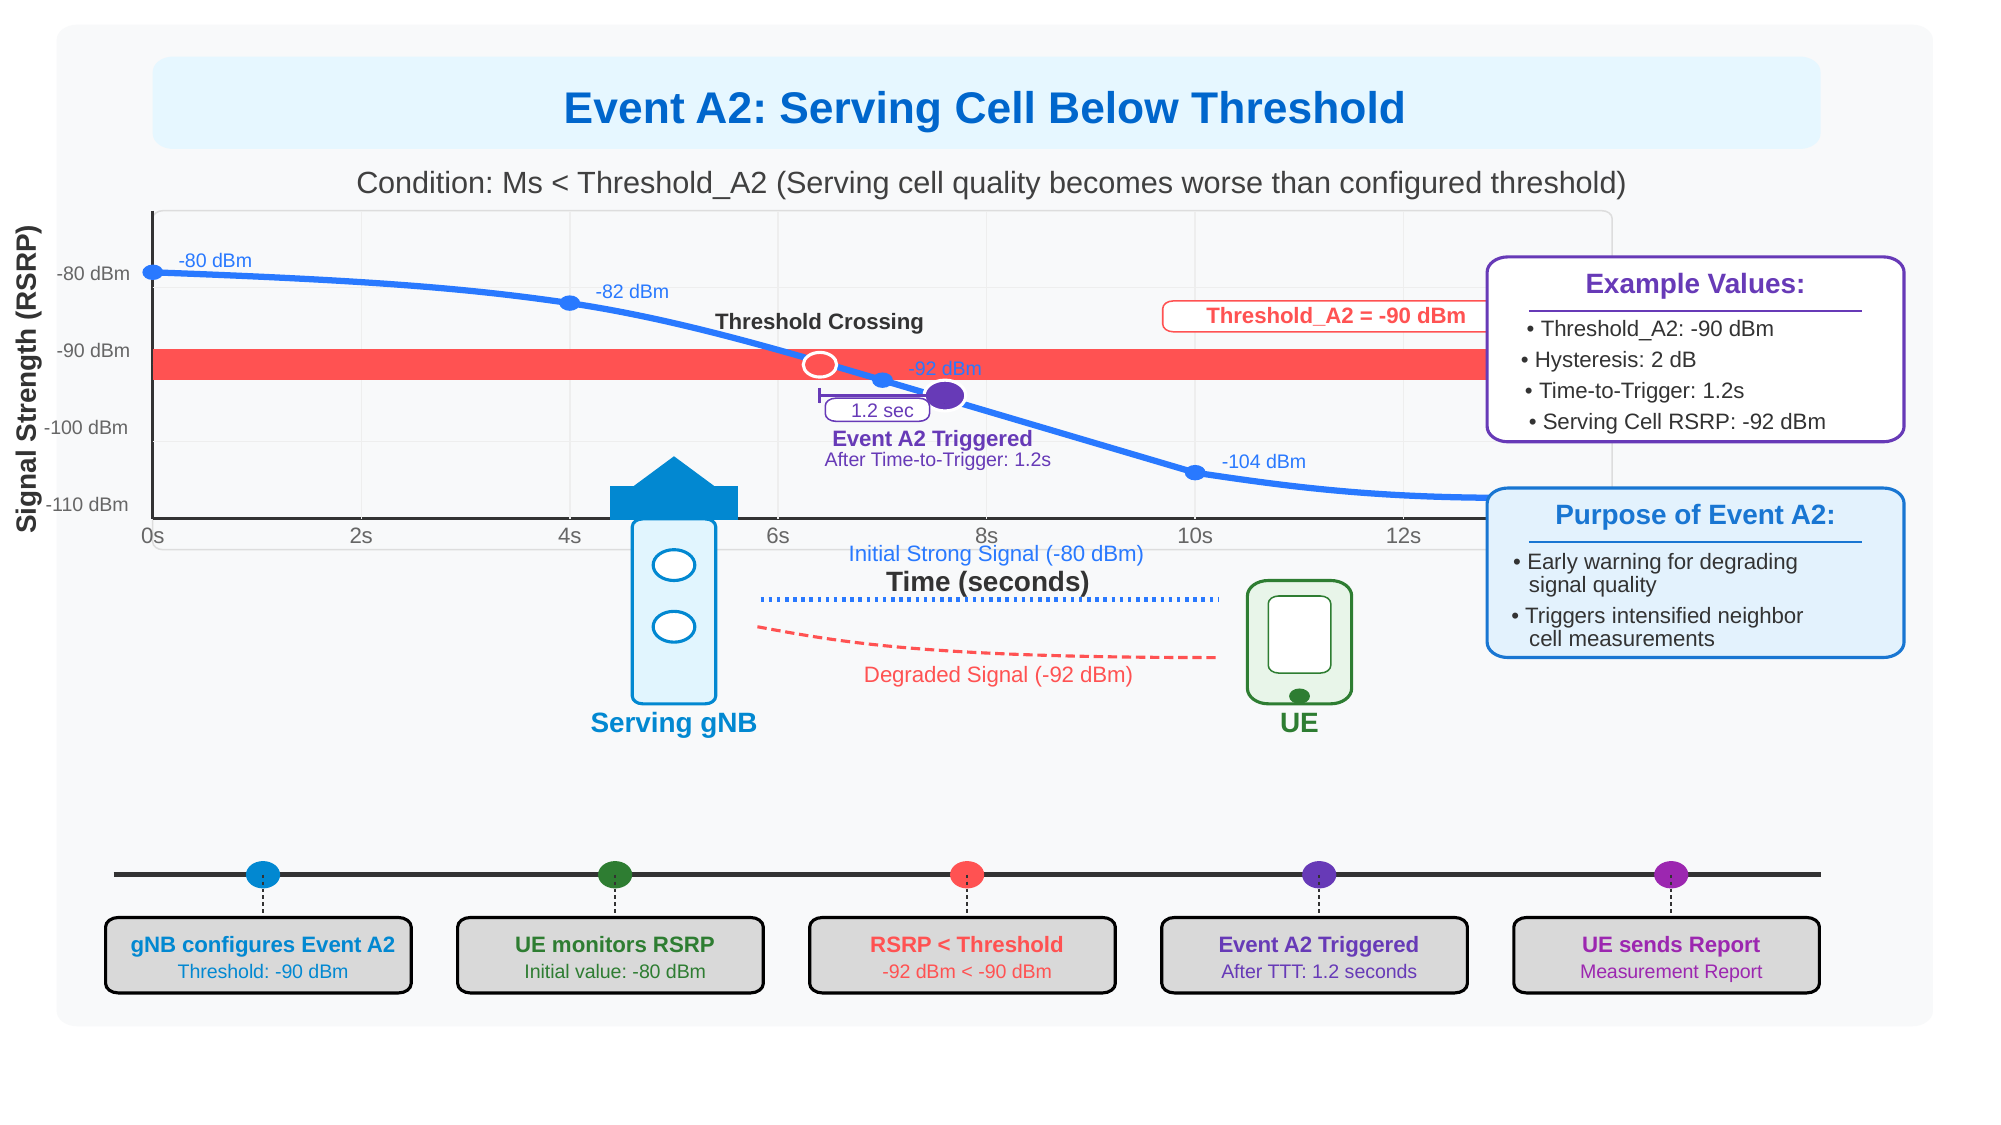

Event A2: Serving Cell Below Threshold
Condition: Ms < Threshold_A2 (Serving cell quality becomes worse than configured threshold)

-80 dBm
-80 dBm

-82 dBm

Threshold_A2 = -90 dBm
Threshold Crossing
-90 dBm
Hysteresis: 2 dB

-92 dBm
Signal Strength (RSRP)

1.2 sec

-100 dBm
Event A2 Triggered
After Time-to-Trigger: 1.2s
-104 dBm

-110 dBm
14s

0s
2s
4s
6s
8s
10s
12s
Time (seconds)

Example Values:

• Threshold_A2: -90 dBm
• Hysteresis: 2 dB
• Time-to-Trigger: 1.2s
• Serving Cell RSRP: -92 dBm

Serving gNB
Initial Strong Signal (-80 dBm)

Degraded Signal (-92 dBm)

UE

Purpose of Event A2:

• Early warning for degrading
signal quality
• Triggers intensified neighbor
cell measurements

gNB configures Event A2
UE monitors RSRP
RSRP < Threshold
Event A2 Triggered
UE sends Report
Threshold: -90 dBm
Initial value: -80 dBm
-92 dBm < -90 dBm
After TTT: 1.2 seconds
Measurement Report